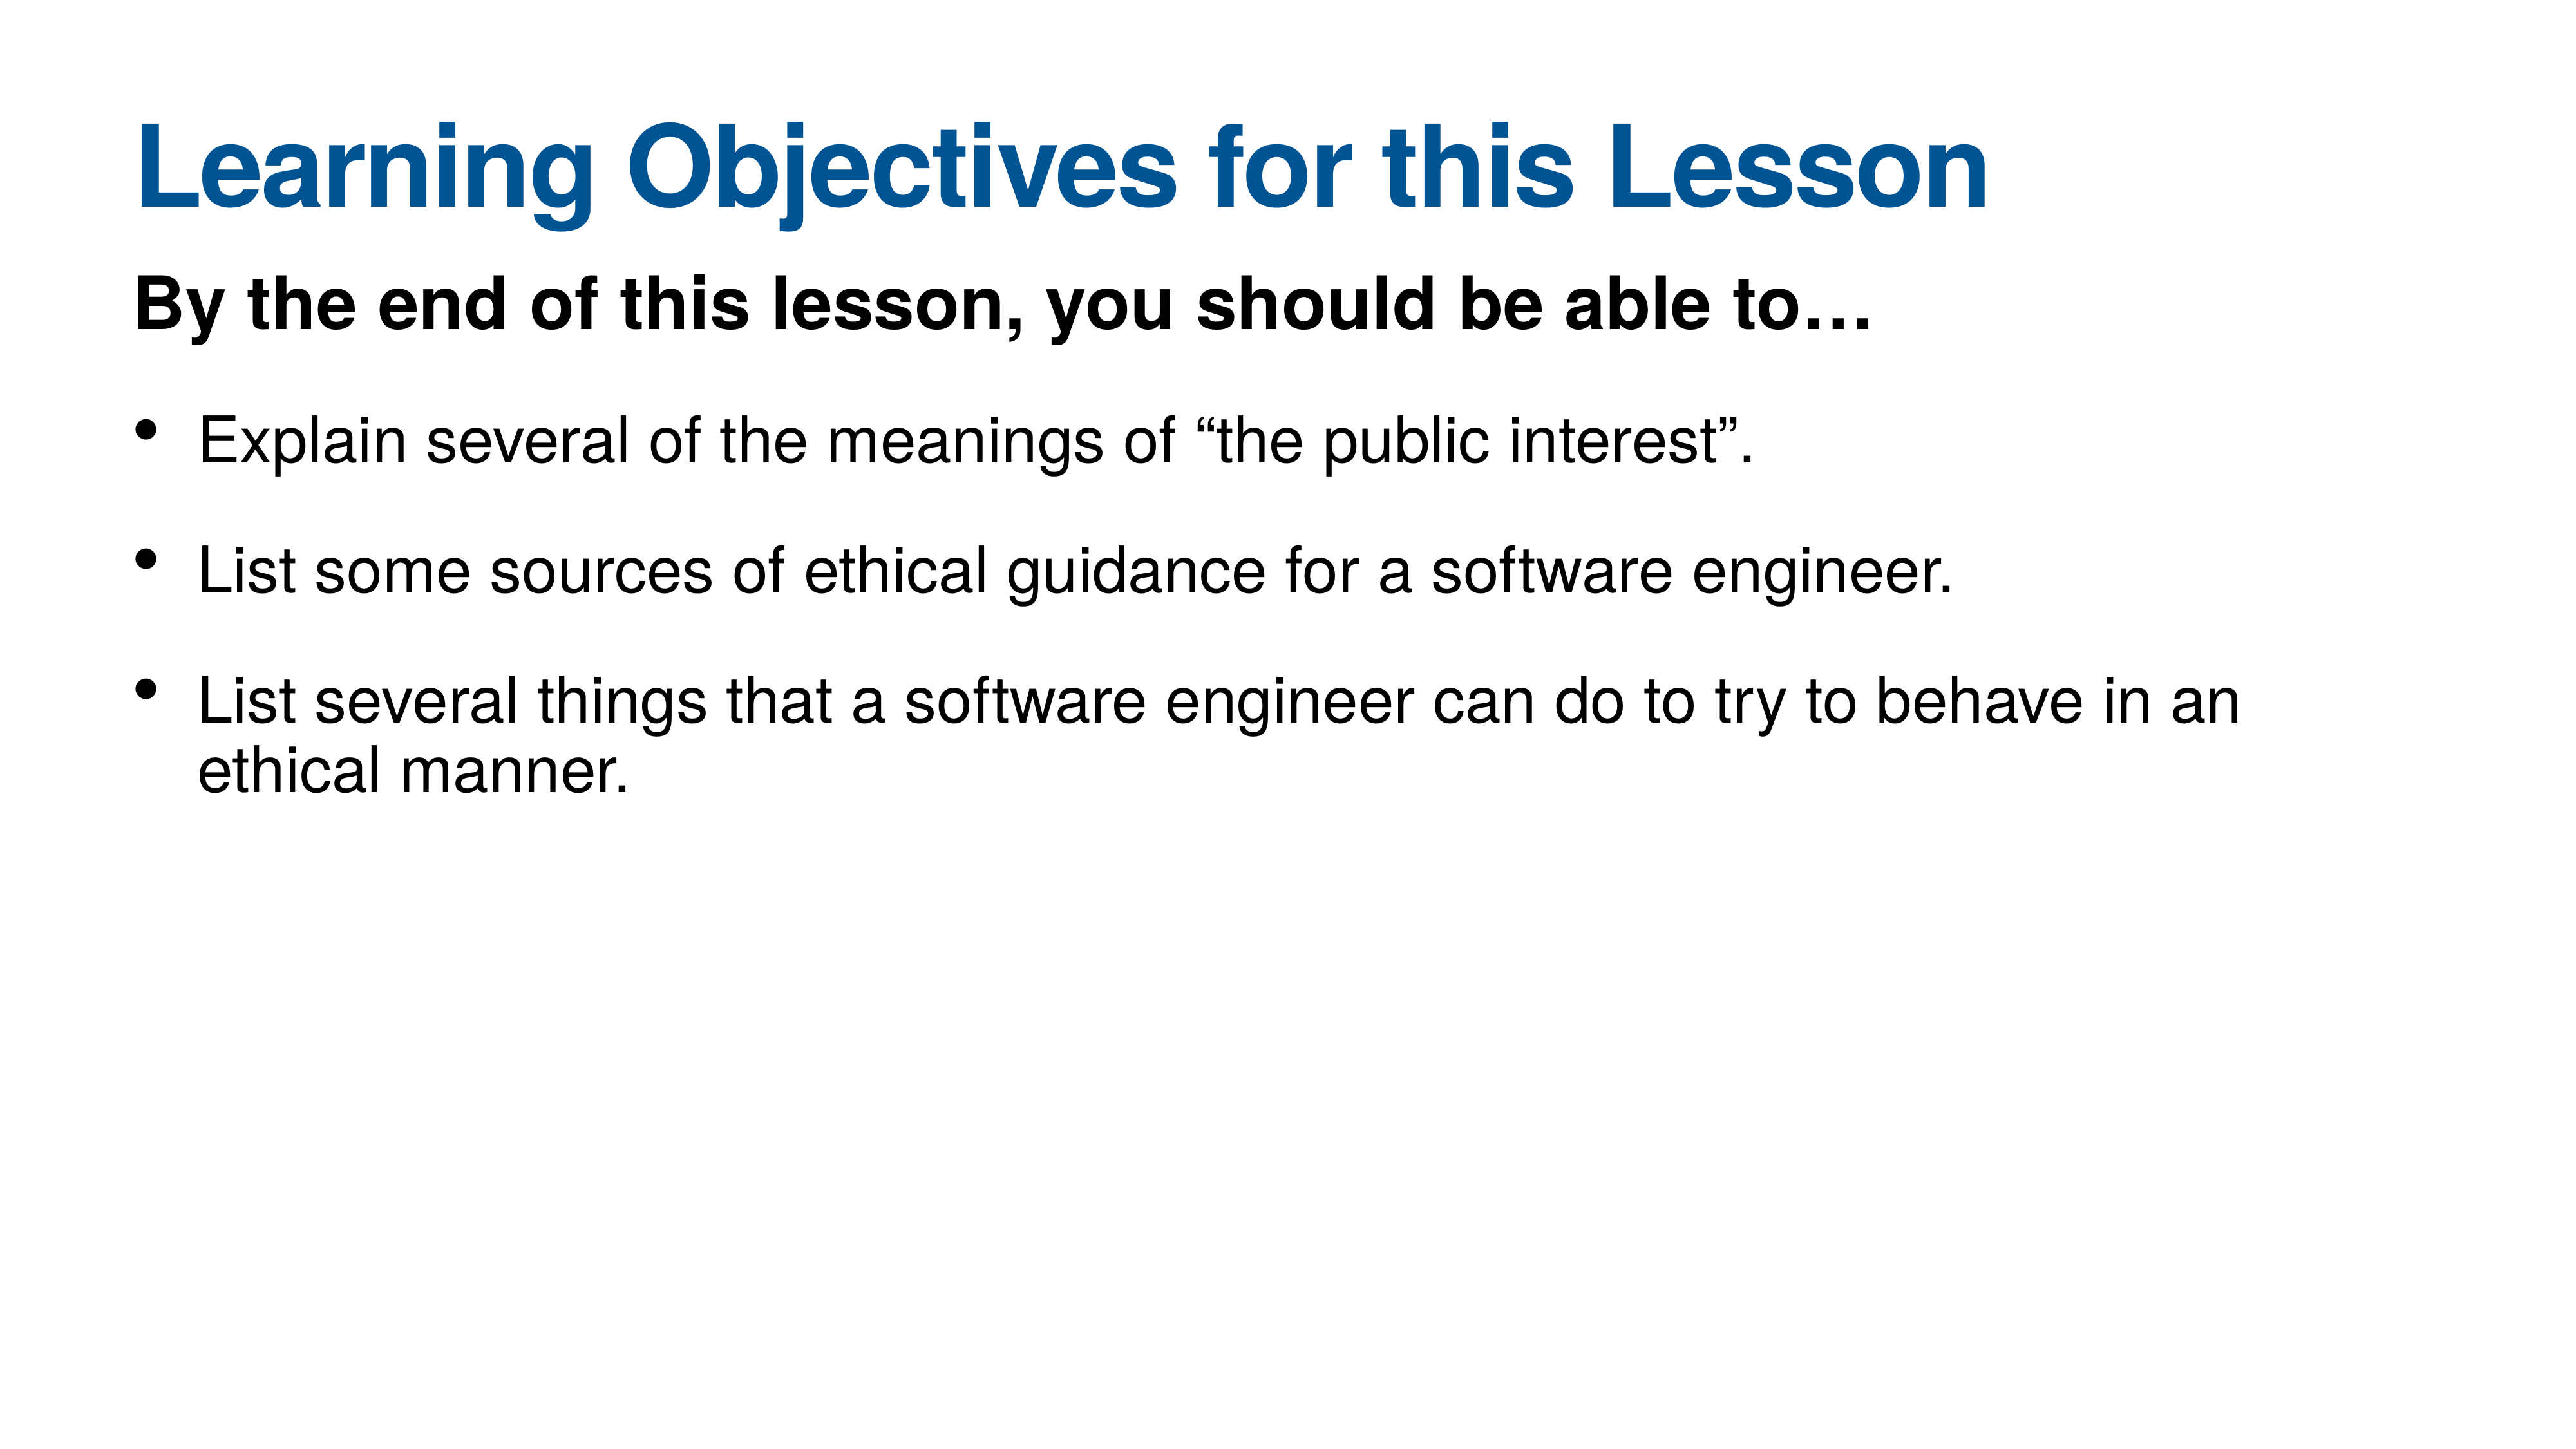

# Learning Objectives for this Lesson
By the end of this lesson, you should be able to…
Explain several of the meanings of “the public interest”.
List some sources of ethical guidance for a software engineer.
List several things that a software engineer can do to try to behave in an ethical manner.